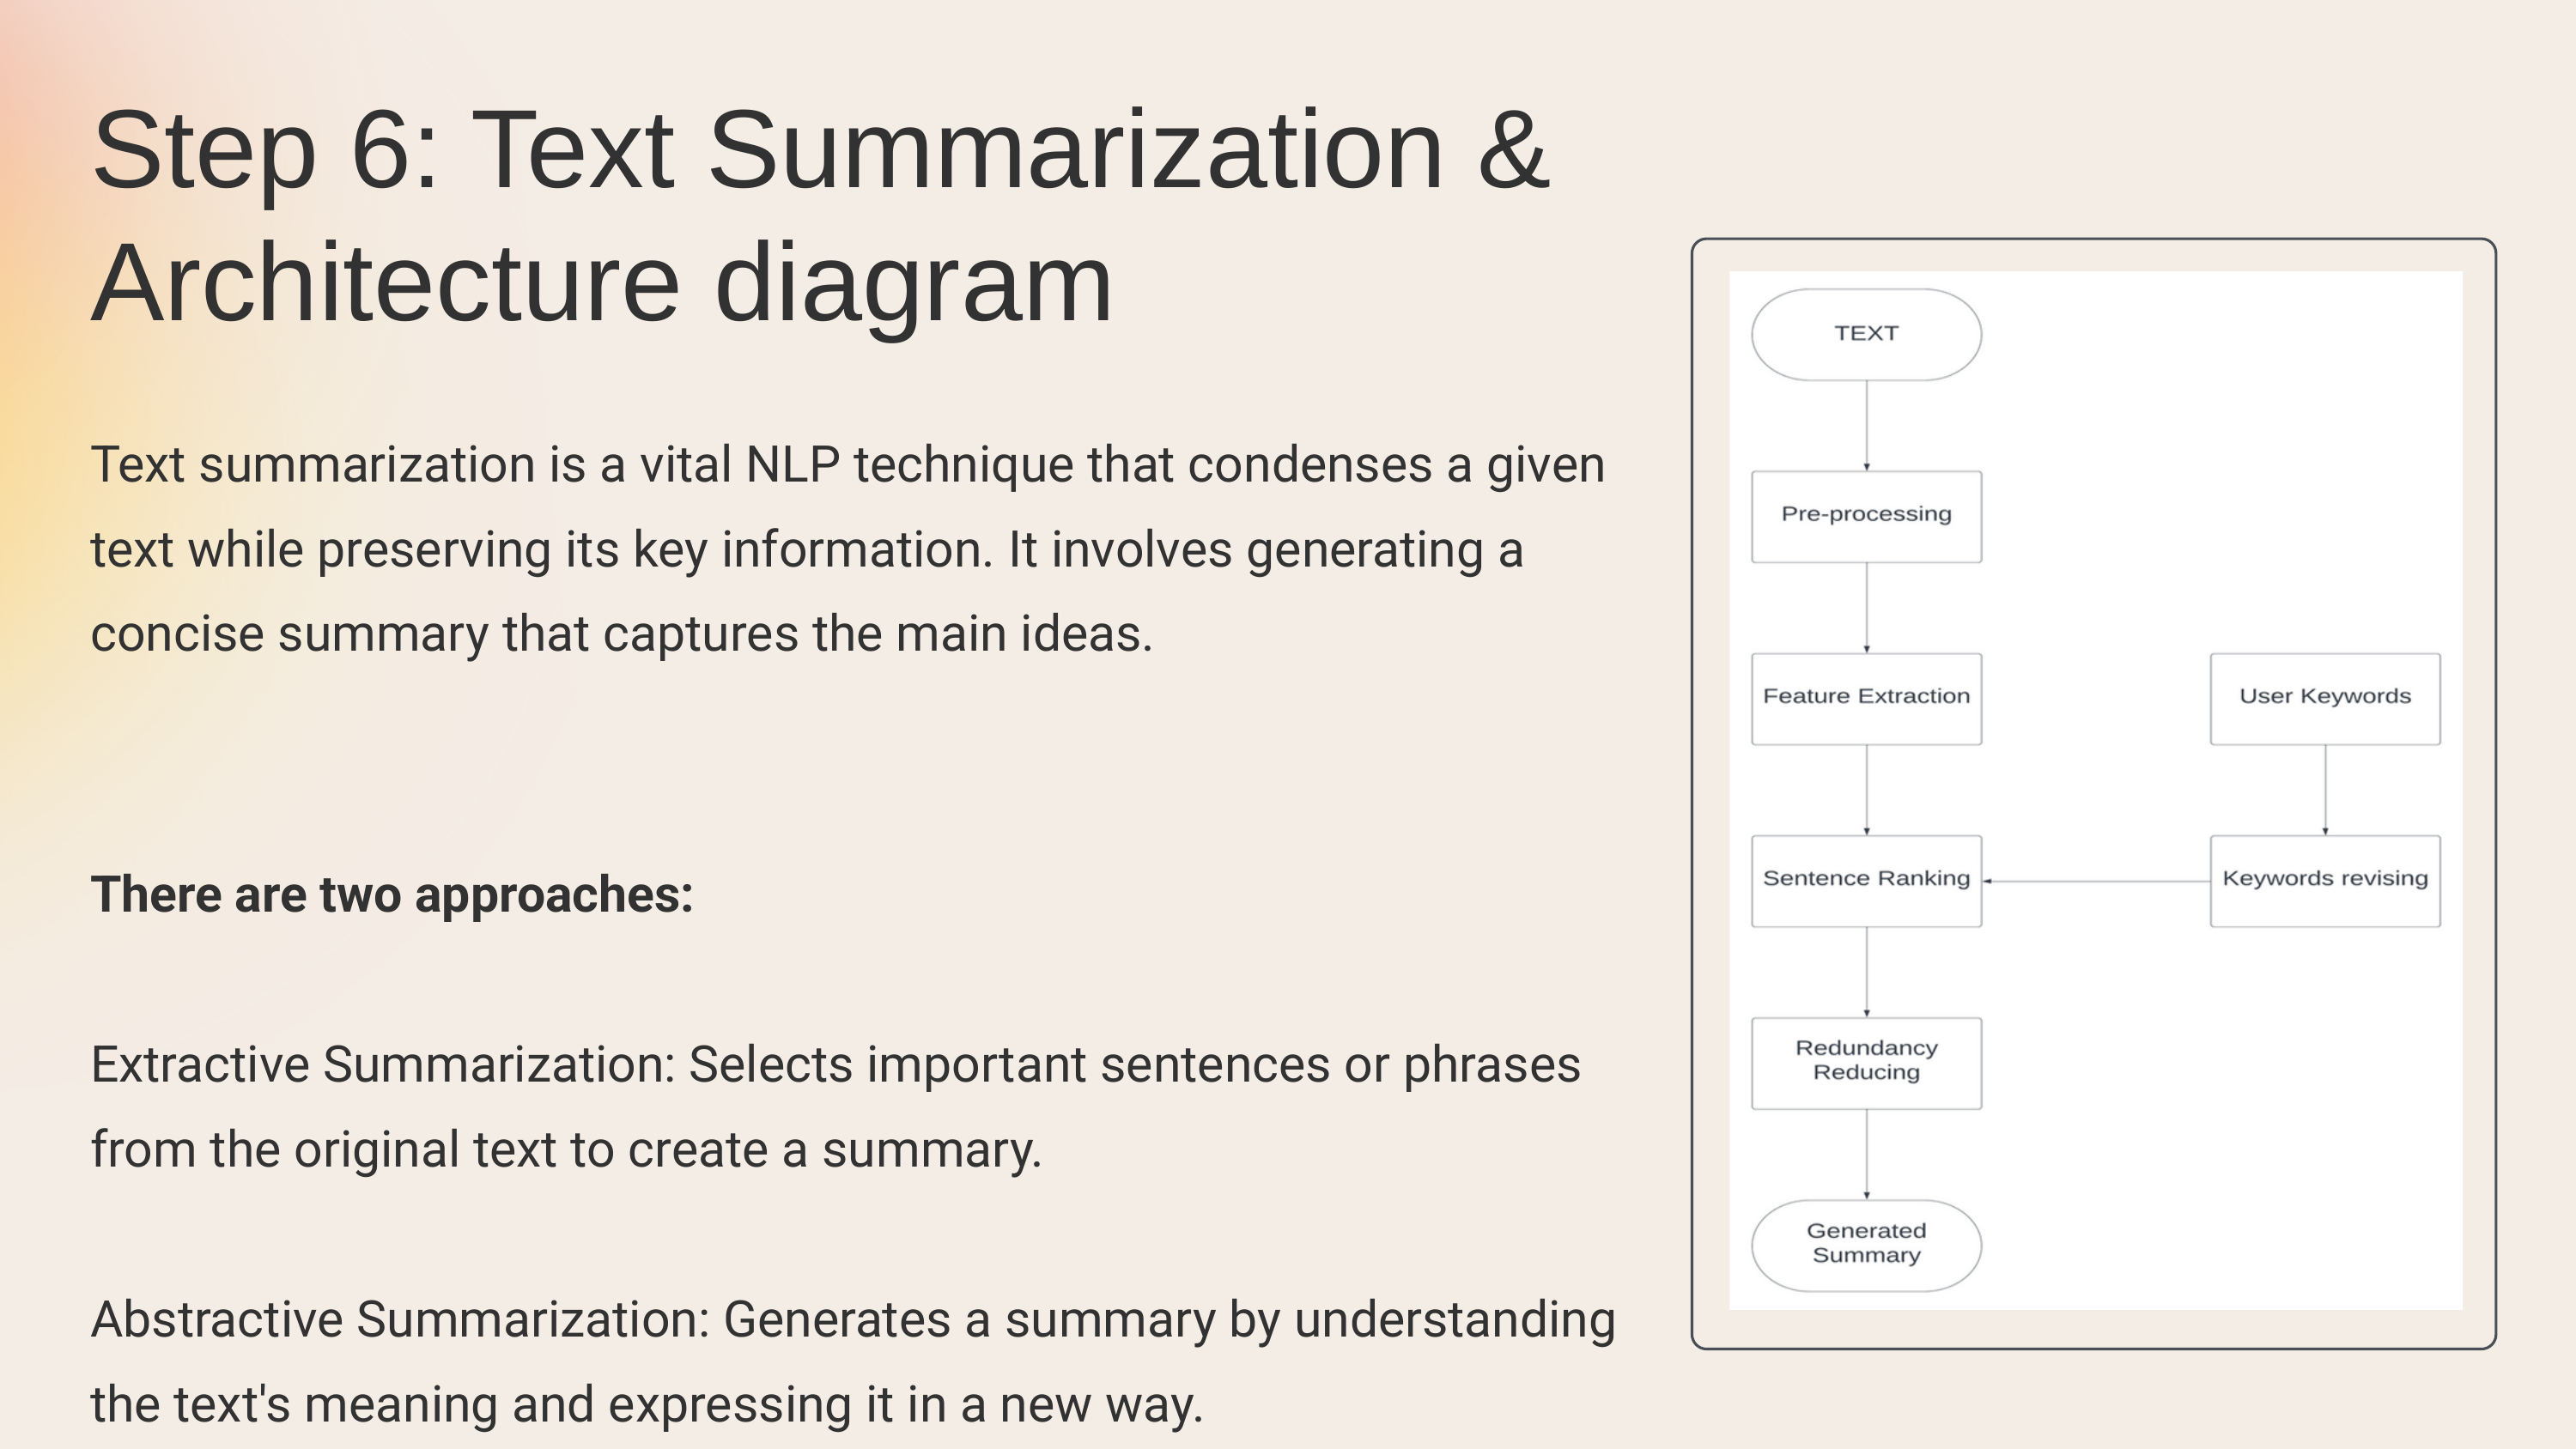

Step 6: Text Summarization & Architecture diagram

Text summarization is a vital NLP technique that condenses a given text while preserving its key information. It involves generating a concise summary that captures the main ideas.

There are two approaches:

Extractive Summarization: Selects important sentences or phrases from the original text to create a summary.

Abstractive Summarization: Generates a summary by understanding the text's meaning and expressing it in a new way.